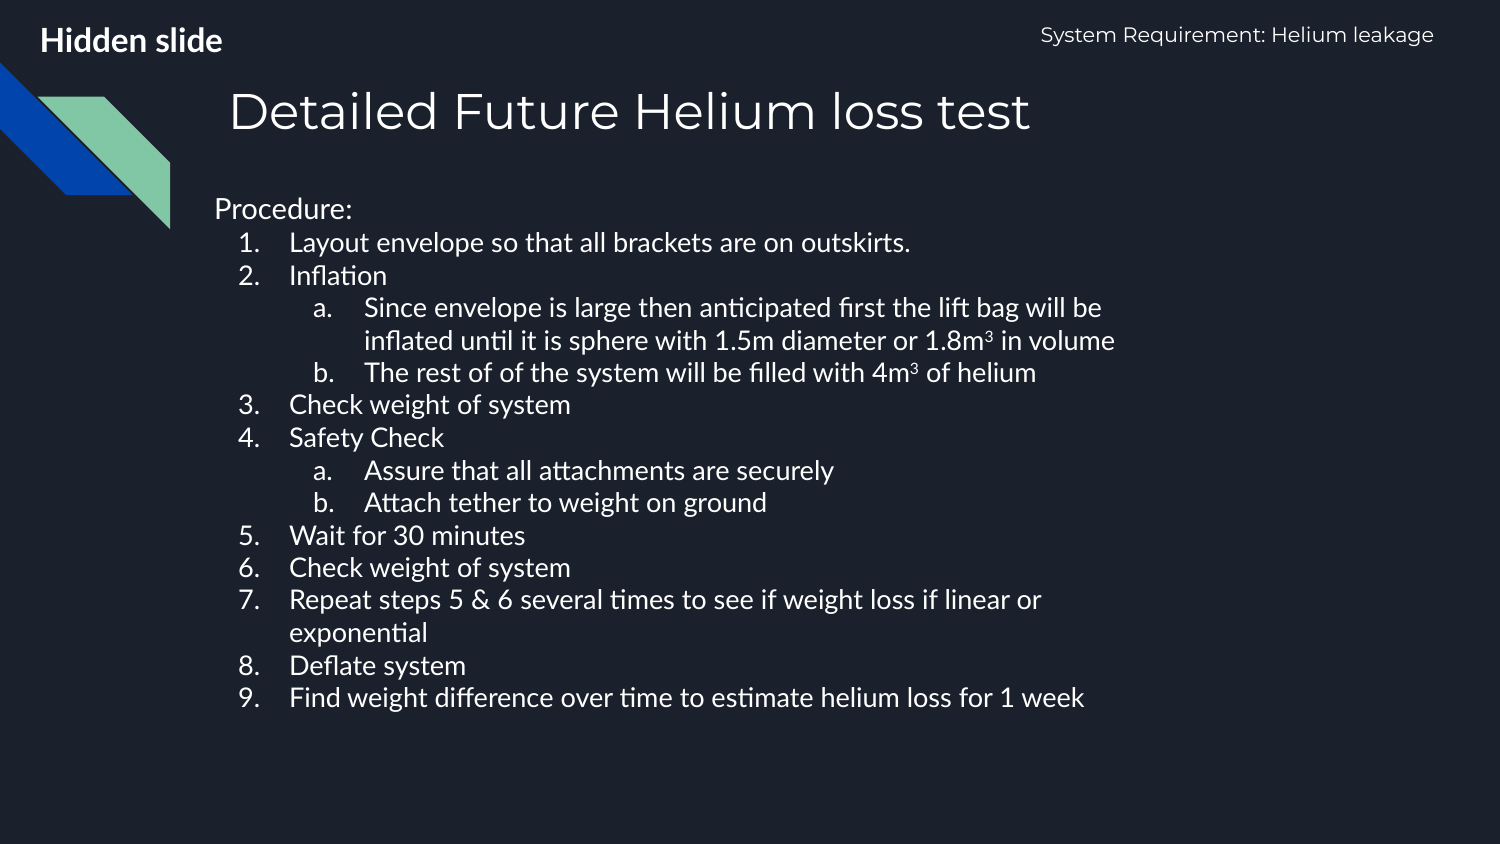

Hidden slide
System Requirement: Helium leakage
# Detailed Future Helium loss test
Procedure:
Layout envelope so that all brackets are on outskirts.
Inflation
Since envelope is large then anticipated first the lift bag will be inflated until it is sphere with 1.5m diameter or 1.8m3 in volume
The rest of of the system will be filled with 4m3 of helium
Check weight of system
Safety Check
Assure that all attachments are securely
Attach tether to weight on ground
Wait for 30 minutes
Check weight of system
Repeat steps 5 & 6 several times to see if weight loss if linear or exponential
Deflate system
Find weight difference over time to estimate helium loss for 1 week